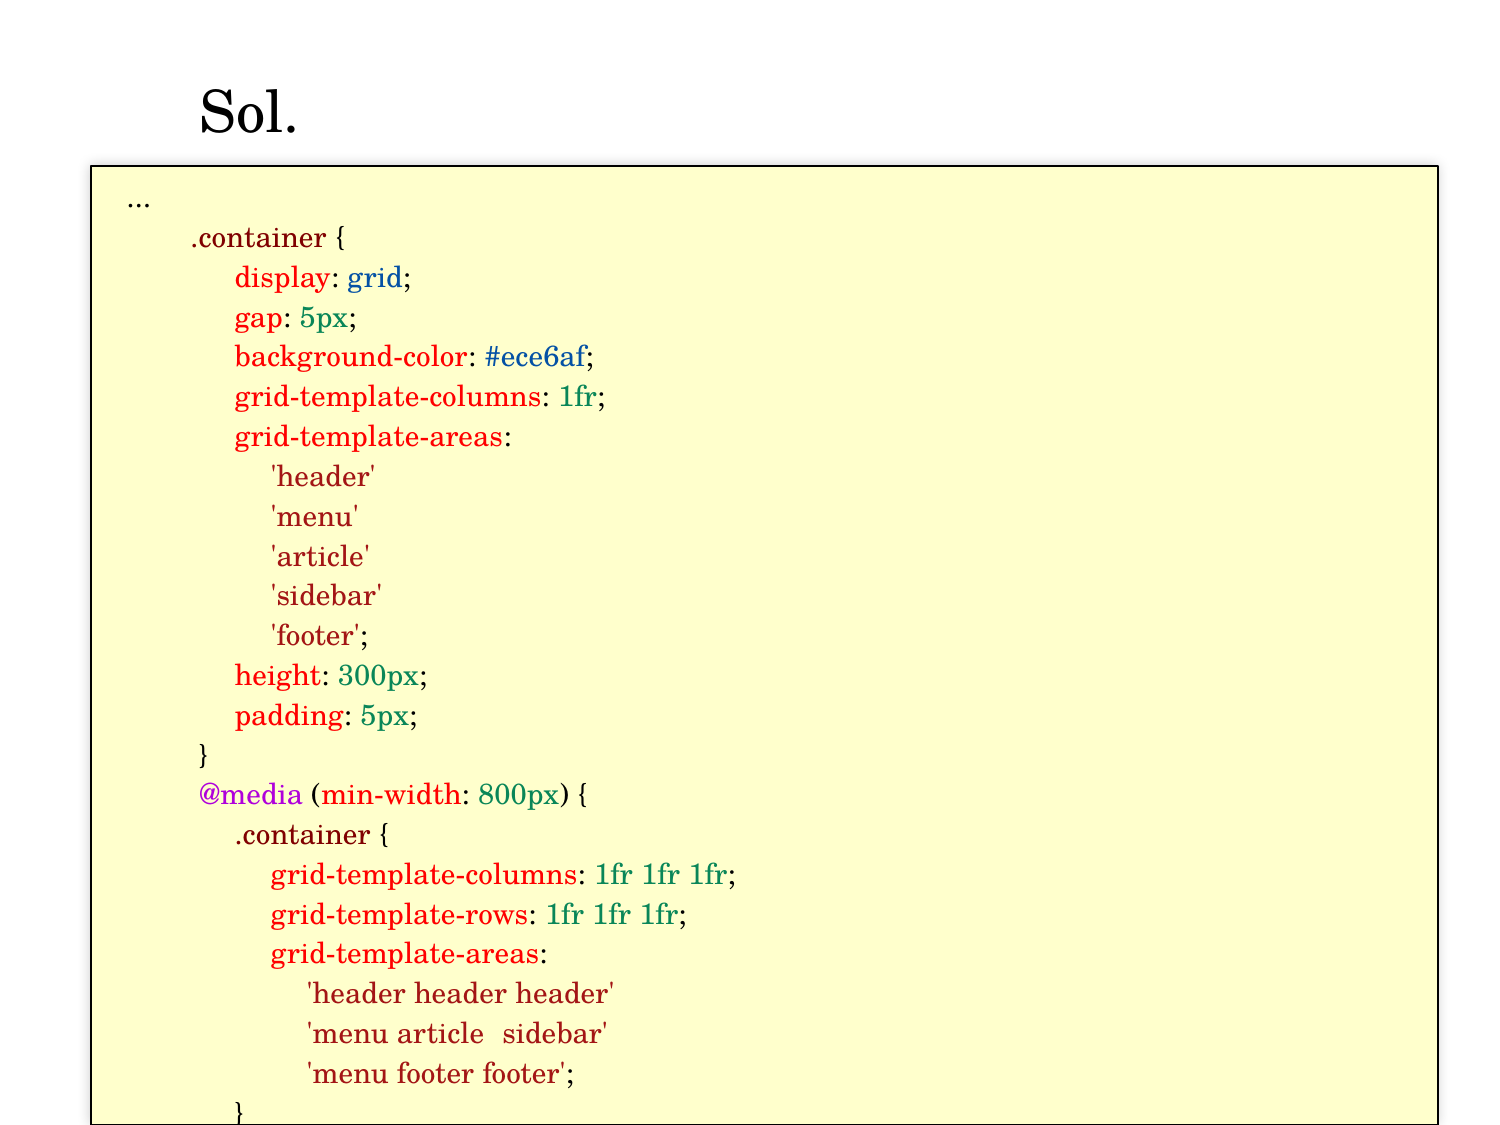

# Sol.
...
       .container {
            display: grid;
            gap: 5px;
            background-color: #ece6af;
            grid-template-columns: 1fr;
            grid-template-areas:
                'header'
                'menu'
                'article'
                'sidebar'
                'footer';
            height: 300px;
            padding: 5px;
        }
        @media (min-width: 800px) {
            .container {
                grid-template-columns: 1fr 1fr 1fr;
                grid-template-rows: 1fr 1fr 1fr;
                grid-template-areas:
                    'header header header'
                    'menu article  sidebar'
                    'menu footer footer';
            }
    </style>
...